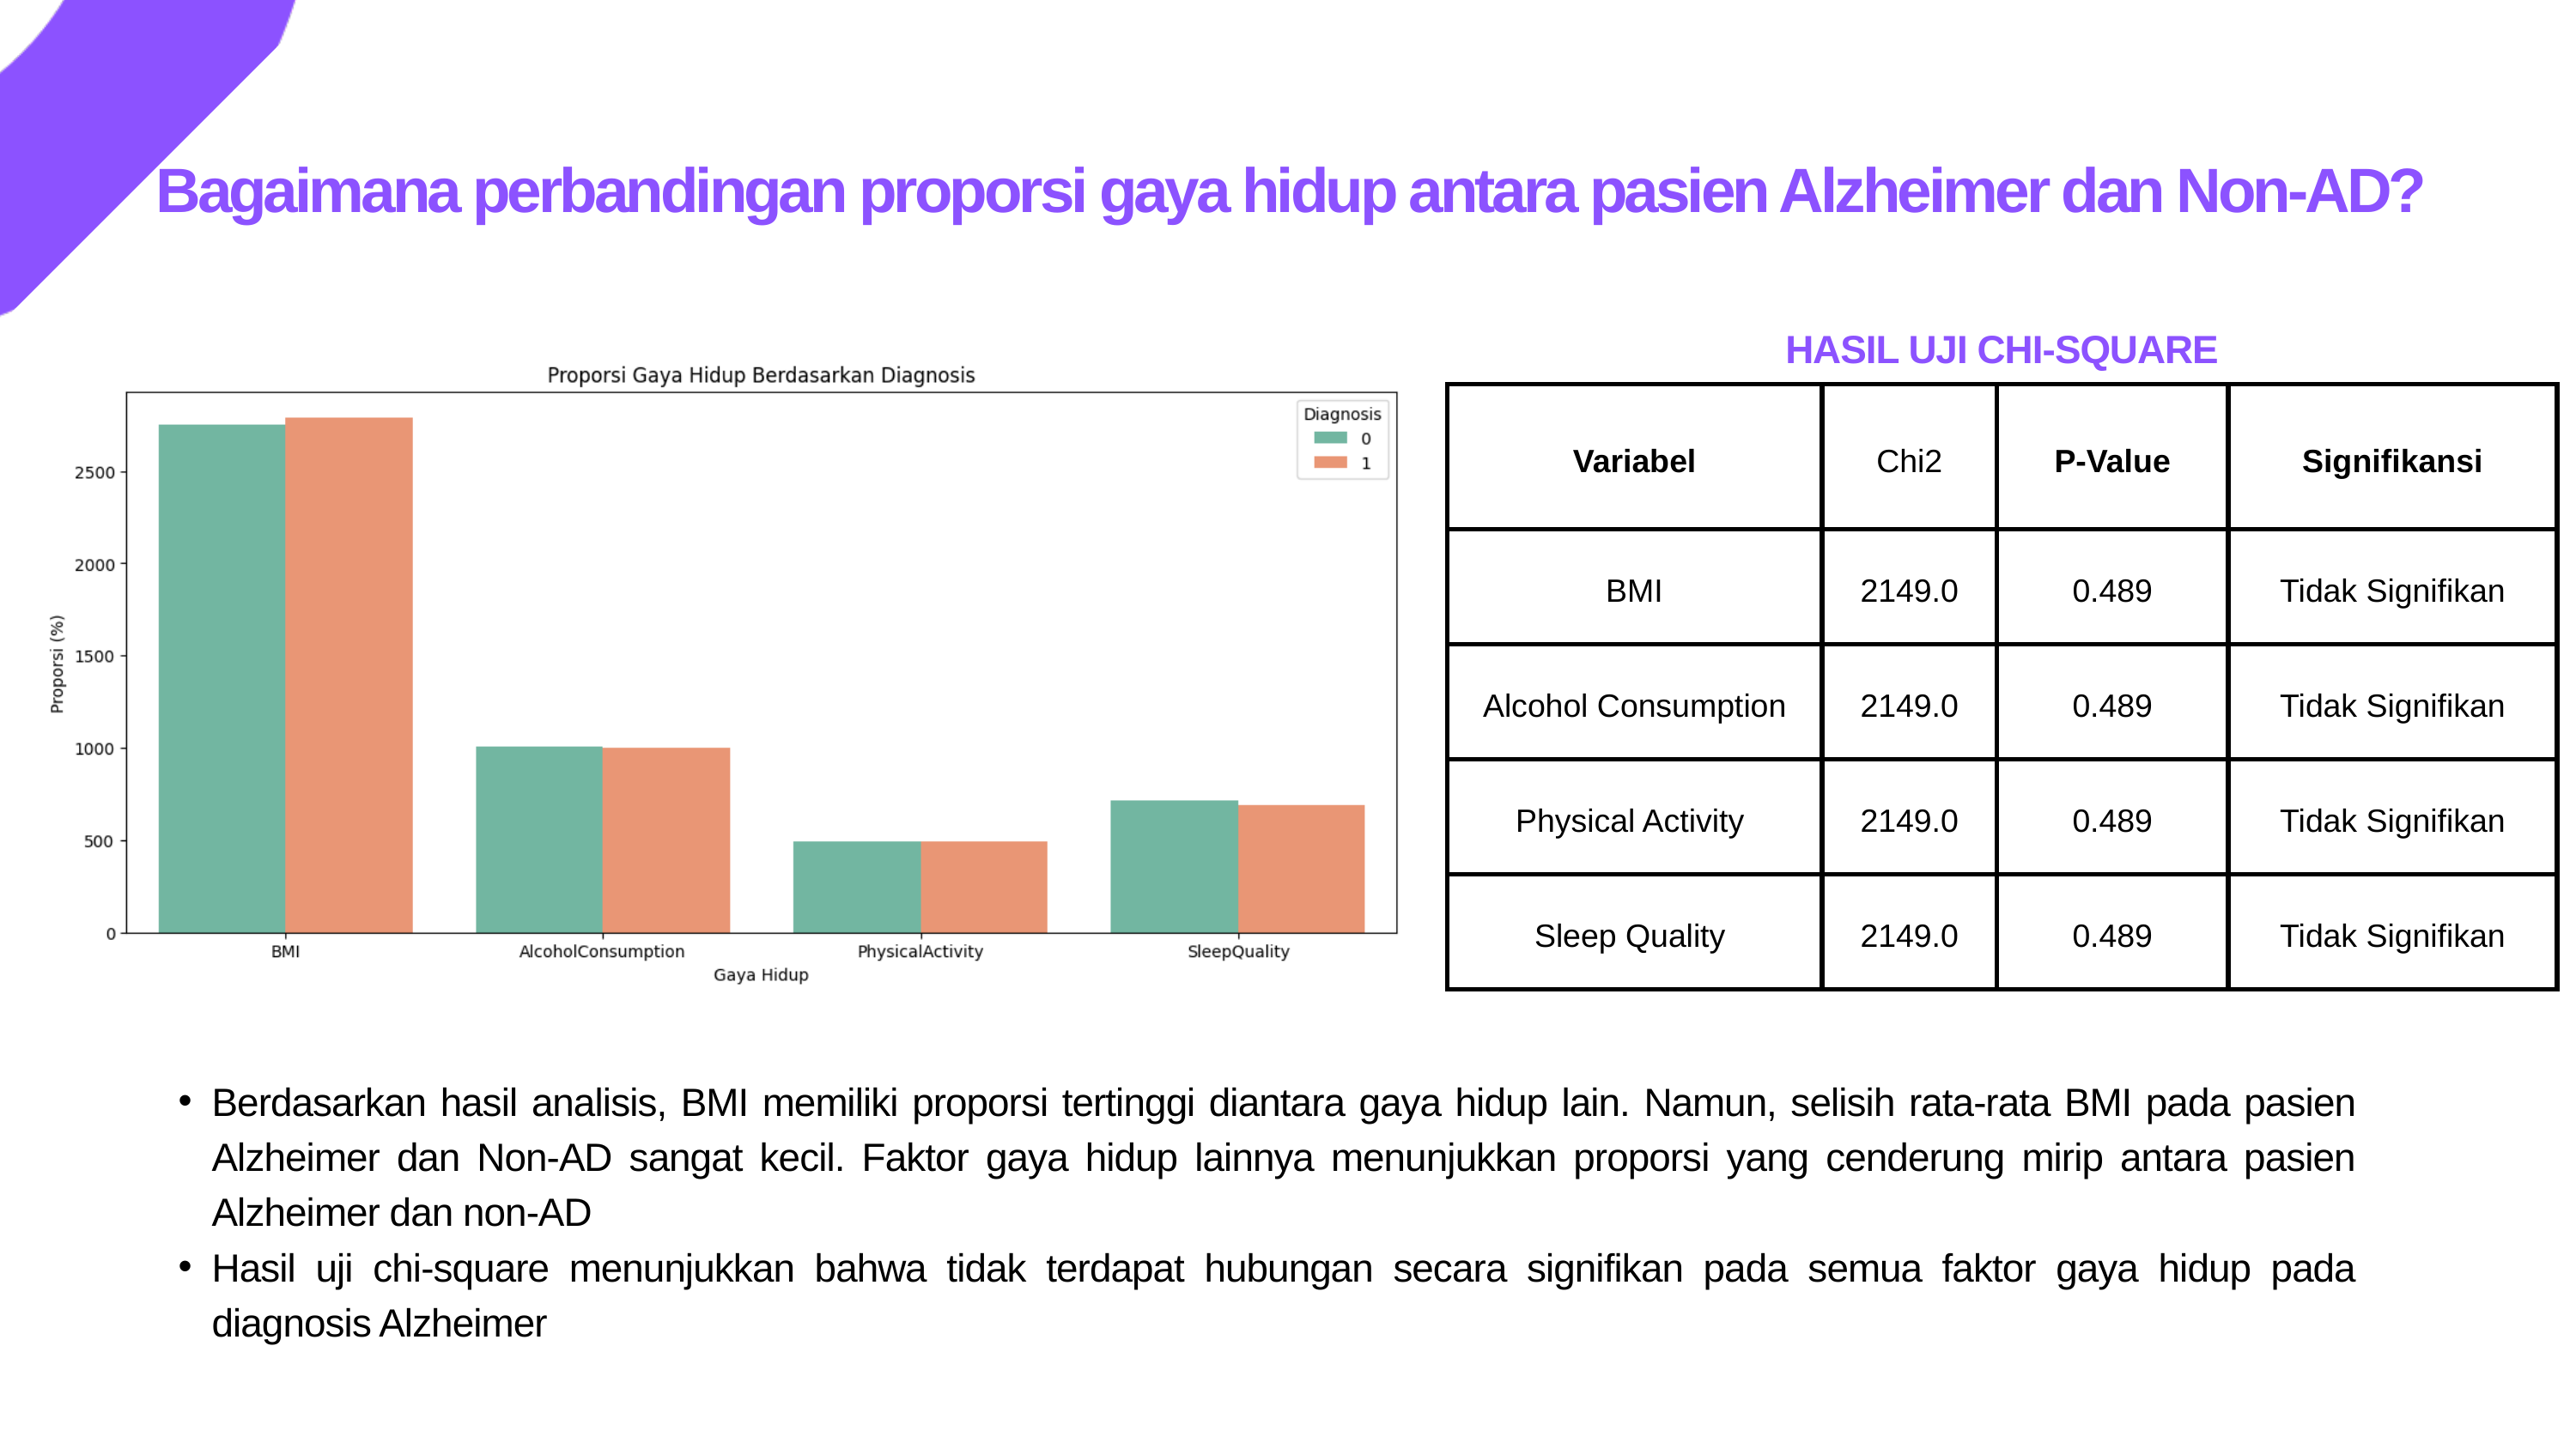

Bagaimana perbandingan proporsi gaya hidup antara pasien Alzheimer dan Non-AD?

HASIL UJI CHI-SQUARE

| Variabel | Chi2 | P-Value | Signifikansi |
| --- | --- | --- | --- |
| BMI | 2149.0 | 0.489 | Tidak Signifikan |
| Alcohol Consumption | 2149.0 | 0.489 | Tidak Signifikan |
| Physical Activity | 2149.0 | 0.489 | Tidak Signifikan |
| Sleep Quality | 2149.0 | 0.489 | Tidak Signifikan |
Berdasarkan hasil analisis, BMI memiliki proporsi tertinggi diantara gaya hidup lain. Namun, selisih rata-rata BMI pada pasien Alzheimer dan Non-AD sangat kecil. Faktor gaya hidup lainnya menunjukkan proporsi yang cenderung mirip antara pasien Alzheimer dan non-AD
Hasil uji chi-square menunjukkan bahwa tidak terdapat hubungan secara signifikan pada semua faktor gaya hidup pada diagnosis Alzheimer